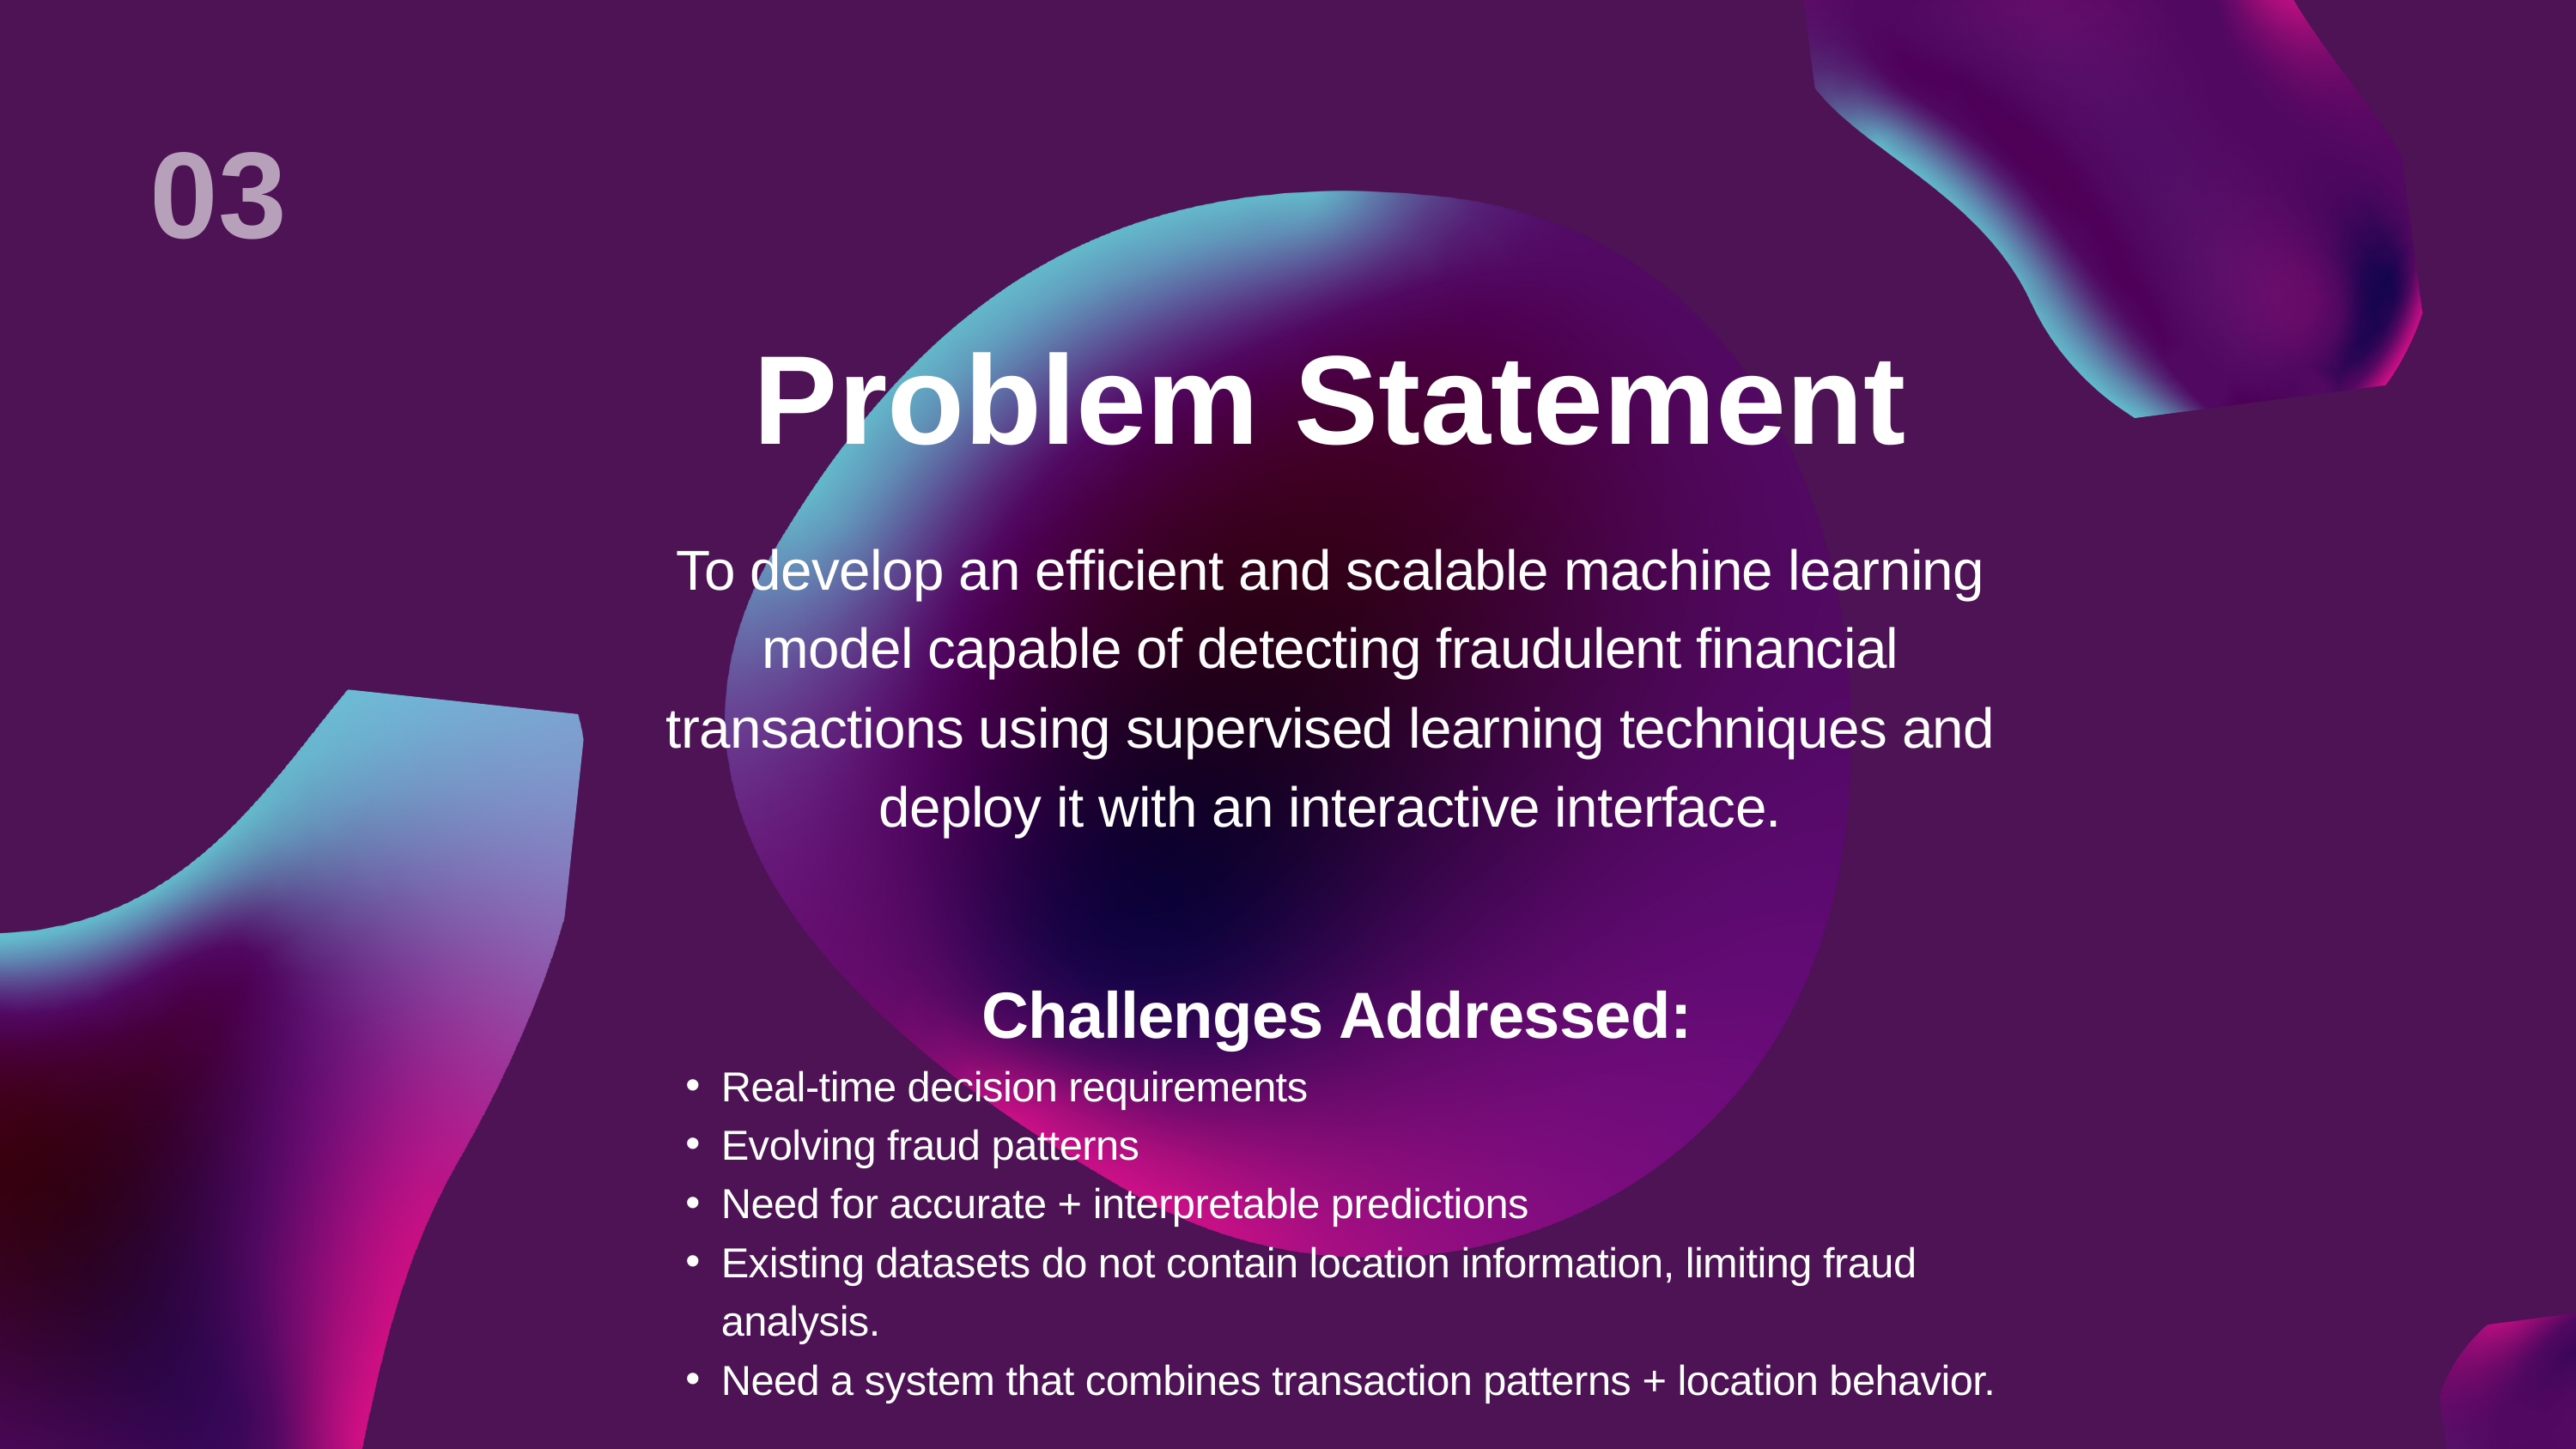

03

Problem Statement
To develop an efficient and scalable machine learning model capable of detecting fraudulent financial transactions using supervised learning techniques and deploy it with an interactive interface.

Challenges Addressed:
Real-time decision requirements
Evolving fraud patterns
Need for accurate + interpretable predictions
Existing datasets do not contain location information, limiting fraud analysis.
Need a system that combines transaction patterns + location behavior.